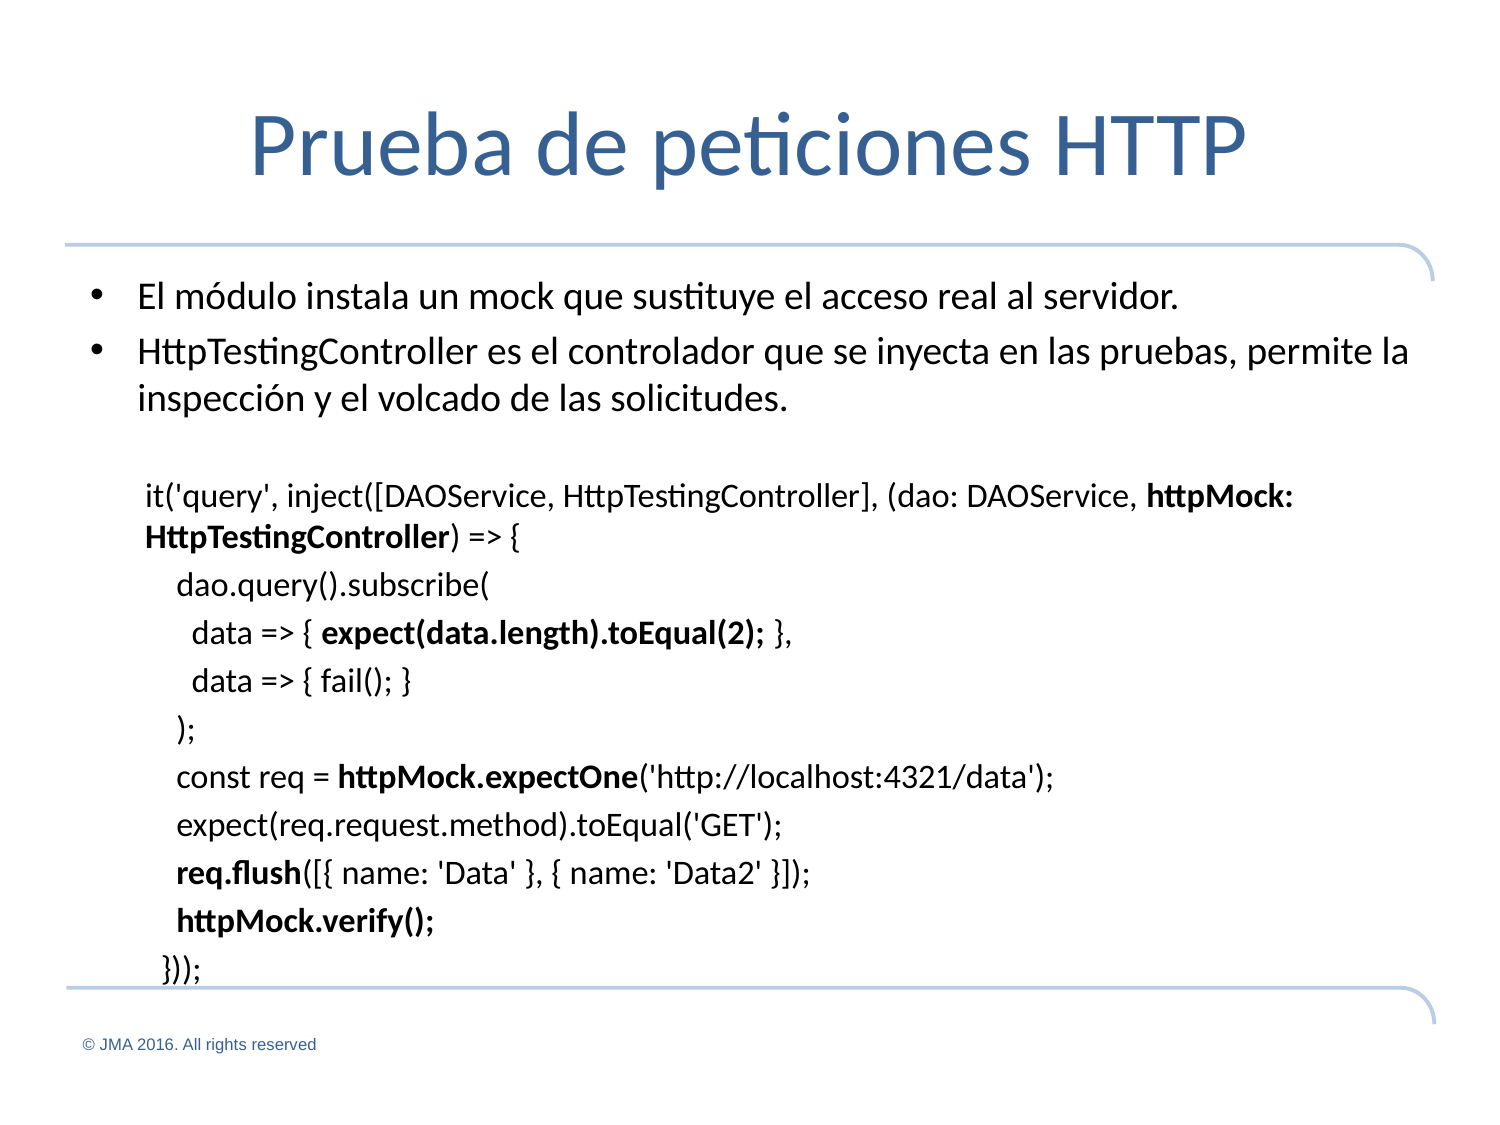

# Prueba de peticiones HTTP
El módulo instala un mock que sustituye el acceso real al servidor.
HttpTestingController es el controlador que se inyecta en las pruebas, permite la inspección y el volcado de las solicitudes.

it('query', inject([DAOService, HttpTestingController], (dao: DAOService, httpMock: HttpTestingController) => {
    dao.query().subscribe(
      data => { expect(data.length).toEqual(2); },
      data => { fail(); }
    );
    const req = httpMock.expectOne('http://localhost:4321/data');
    expect(req.request.method).toEqual('GET');
    req.flush([{ name: 'Data' }, { name: 'Data2' }]);
    httpMock.verify();
  }));